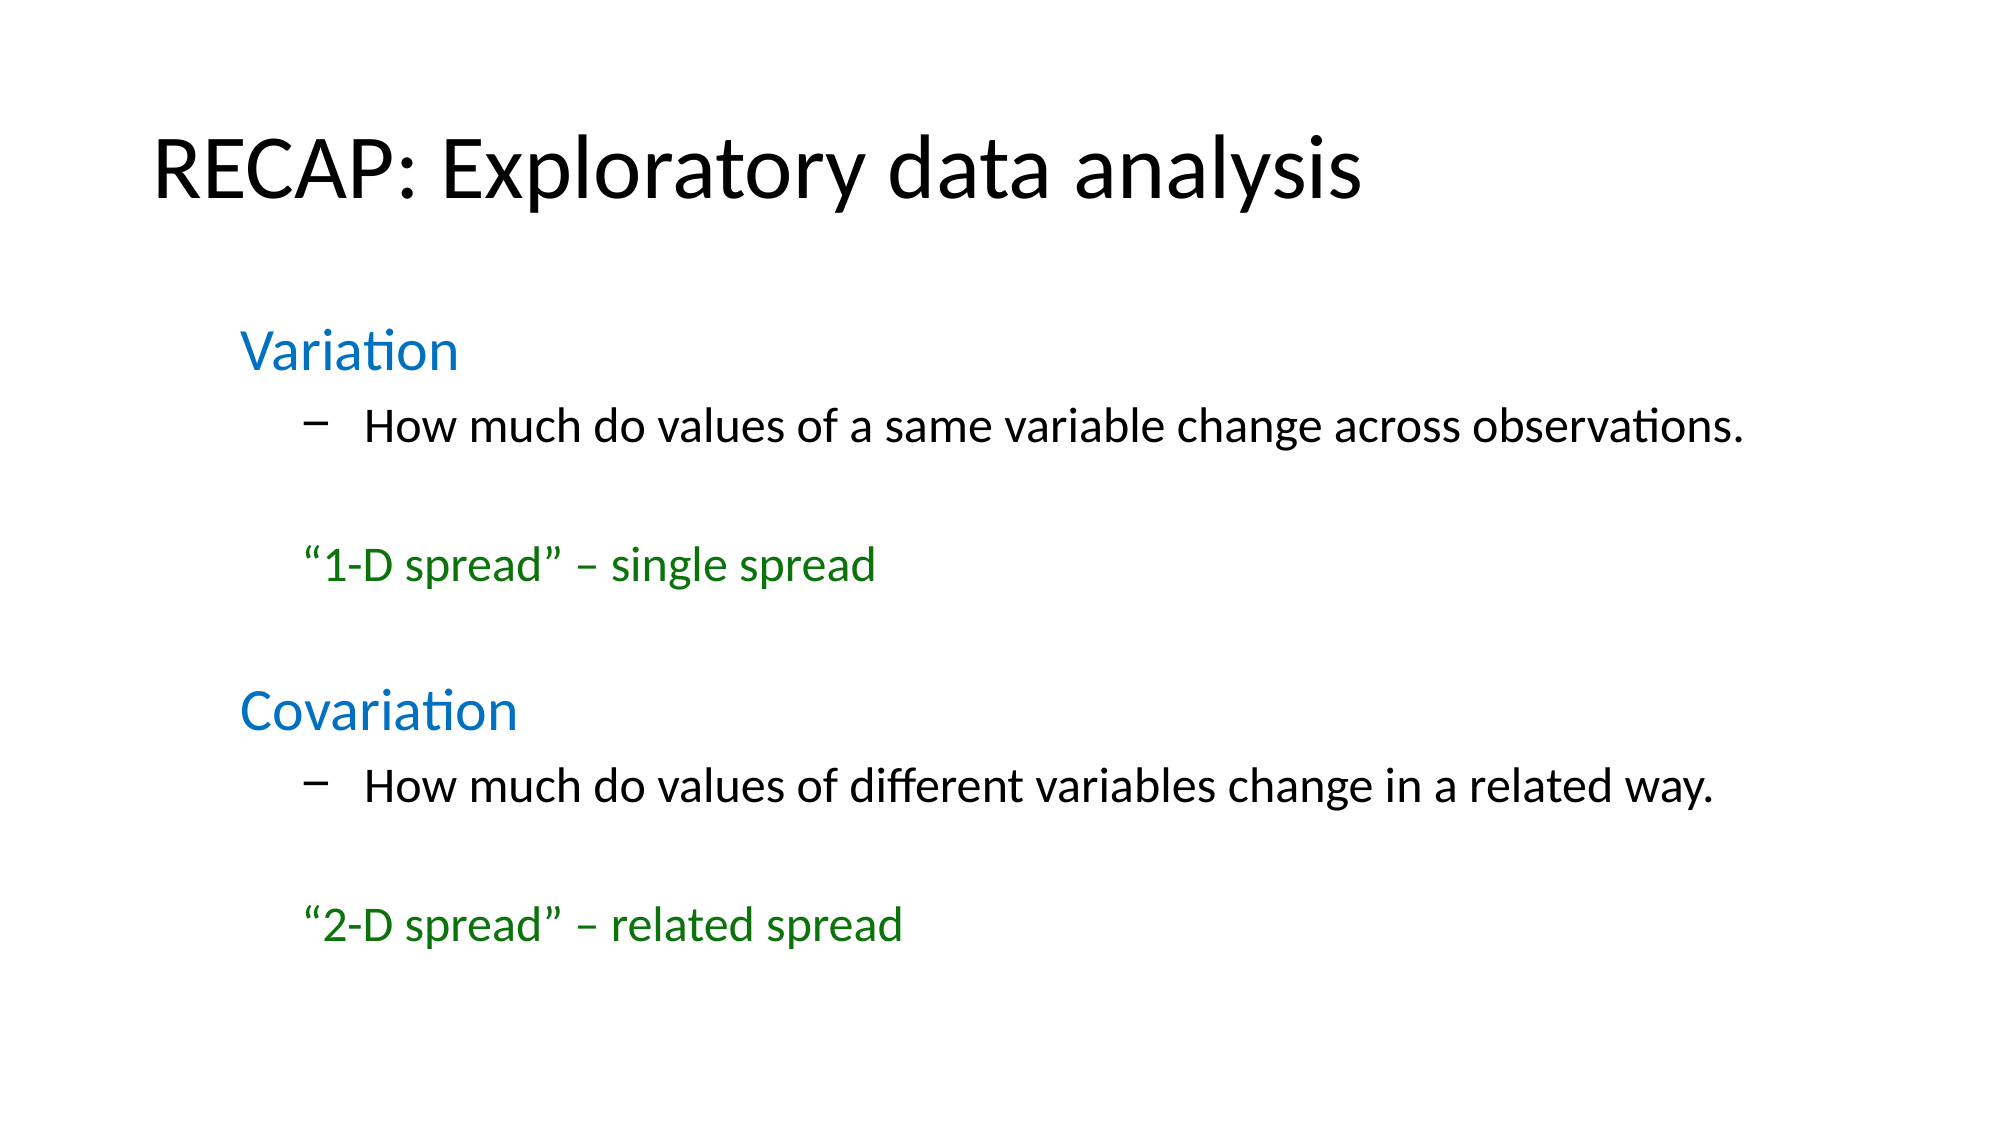

# RECAP: Exploratory data analysis
Variation
How much do values of a same variable change across observations.

		“1-D spread” – single spread

Covariation
How much do values of different variables change in a related way.

		“2-D spread” – related spread